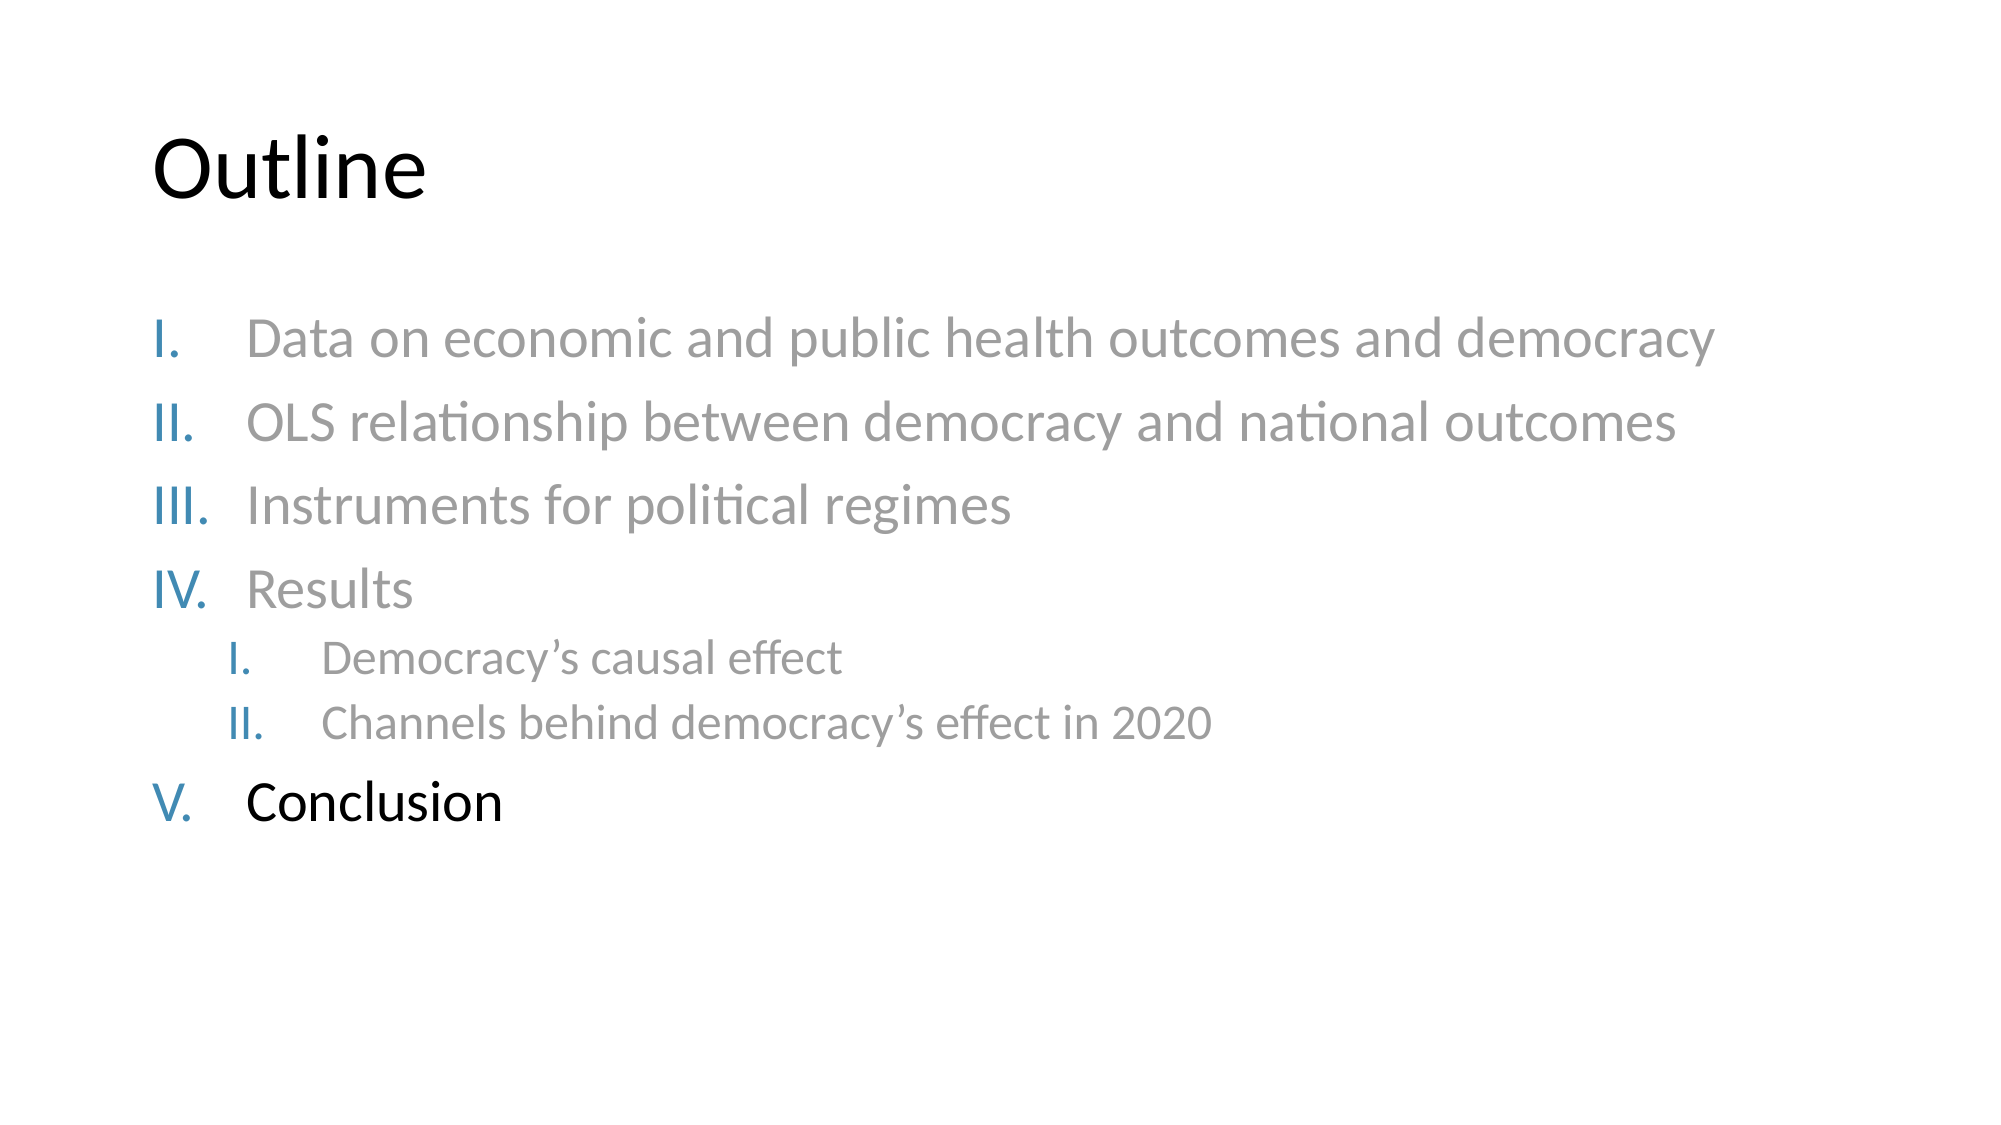

# Outline
Data on economic and public health outcomes and democracy
OLS relationship between democracy and national outcomes
Instruments for political regimes
Results
Democracy’s causal effect
Channels behind democracy’s effect in 2020
Conclusion